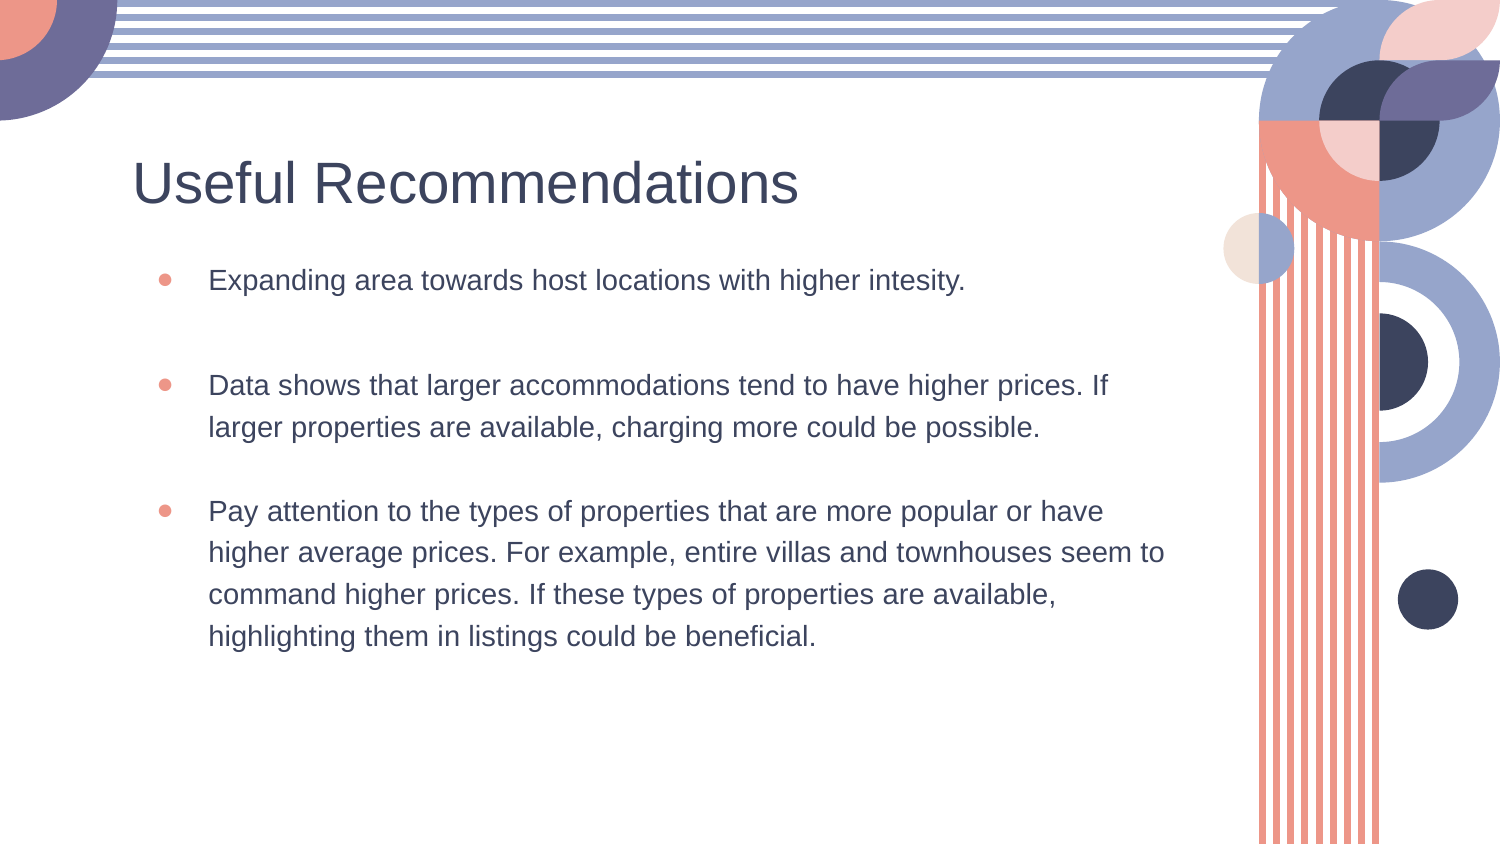

# Useful Recommendations
Expanding area towards host locations with higher intesity.

Data shows that larger accommodations tend to have higher prices. If larger properties are available, charging more could be possible.

Pay attention to the types of properties that are more popular or have higher average prices. For example, entire villas and townhouses seem to command higher prices. If these types of properties are available, highlighting them in listings could be beneficial.